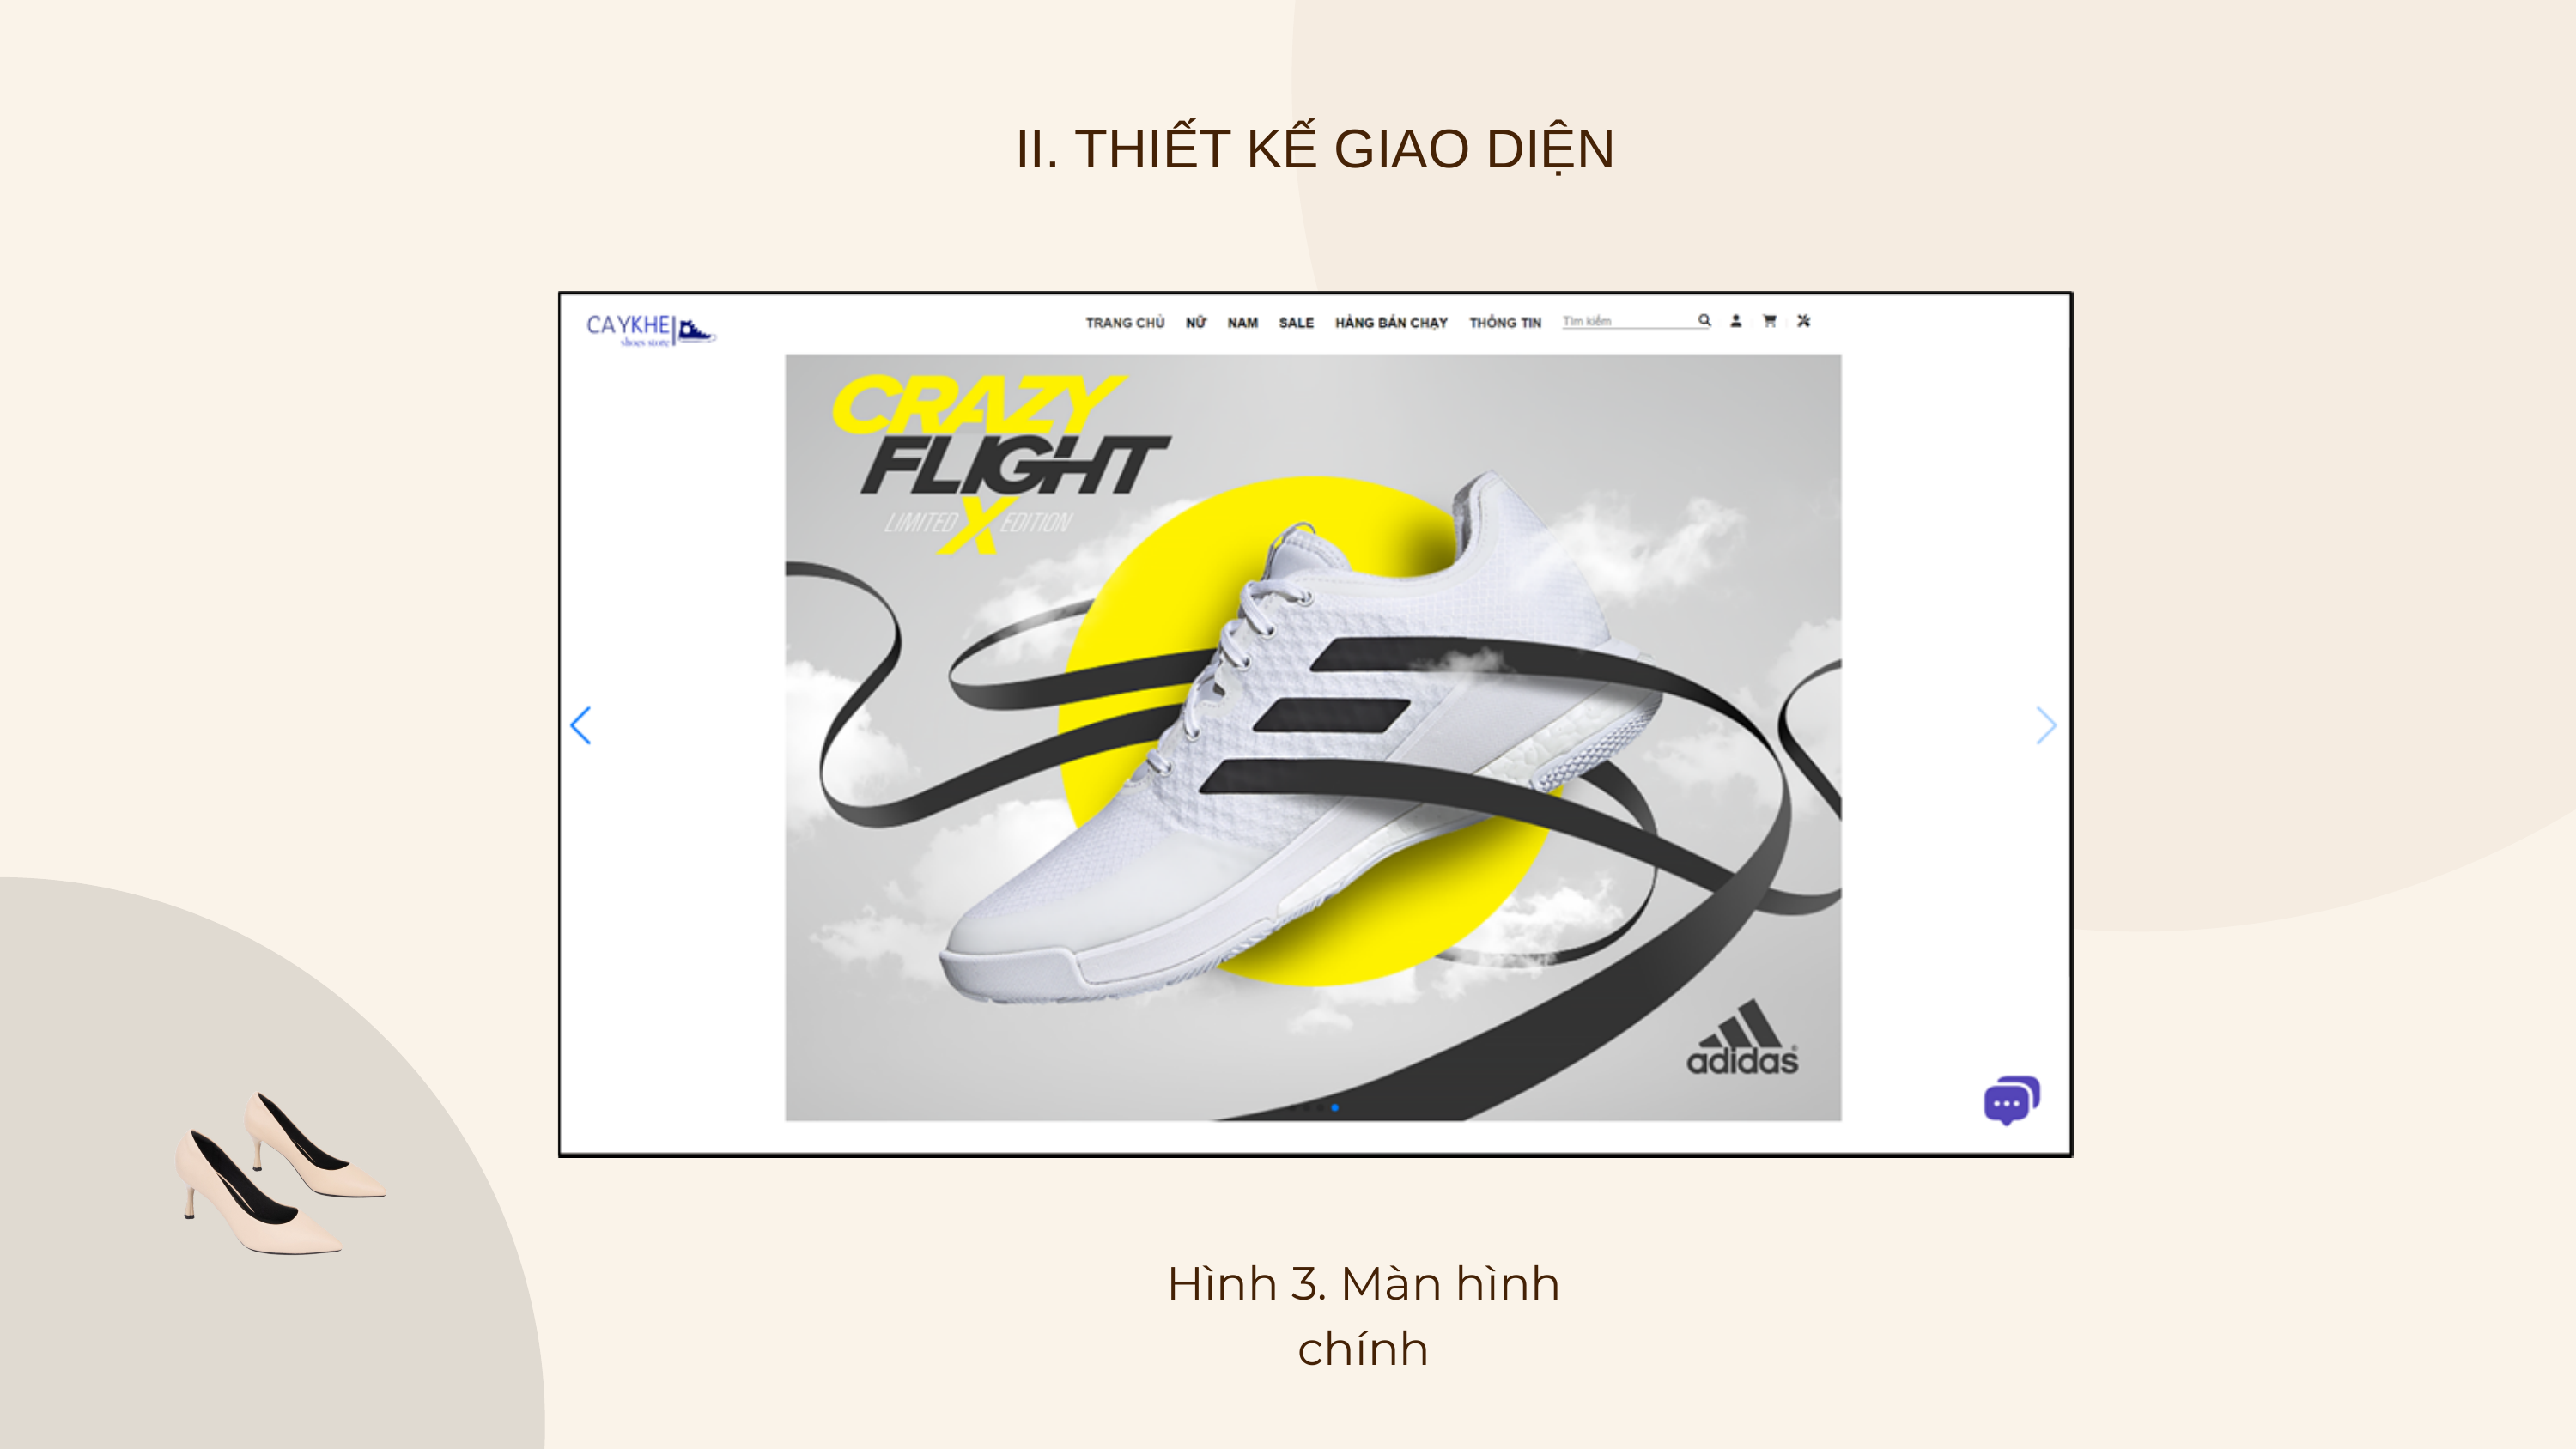

II. THIẾT KẾ GIAO DIỆN

Hình 3. Màn hình chính